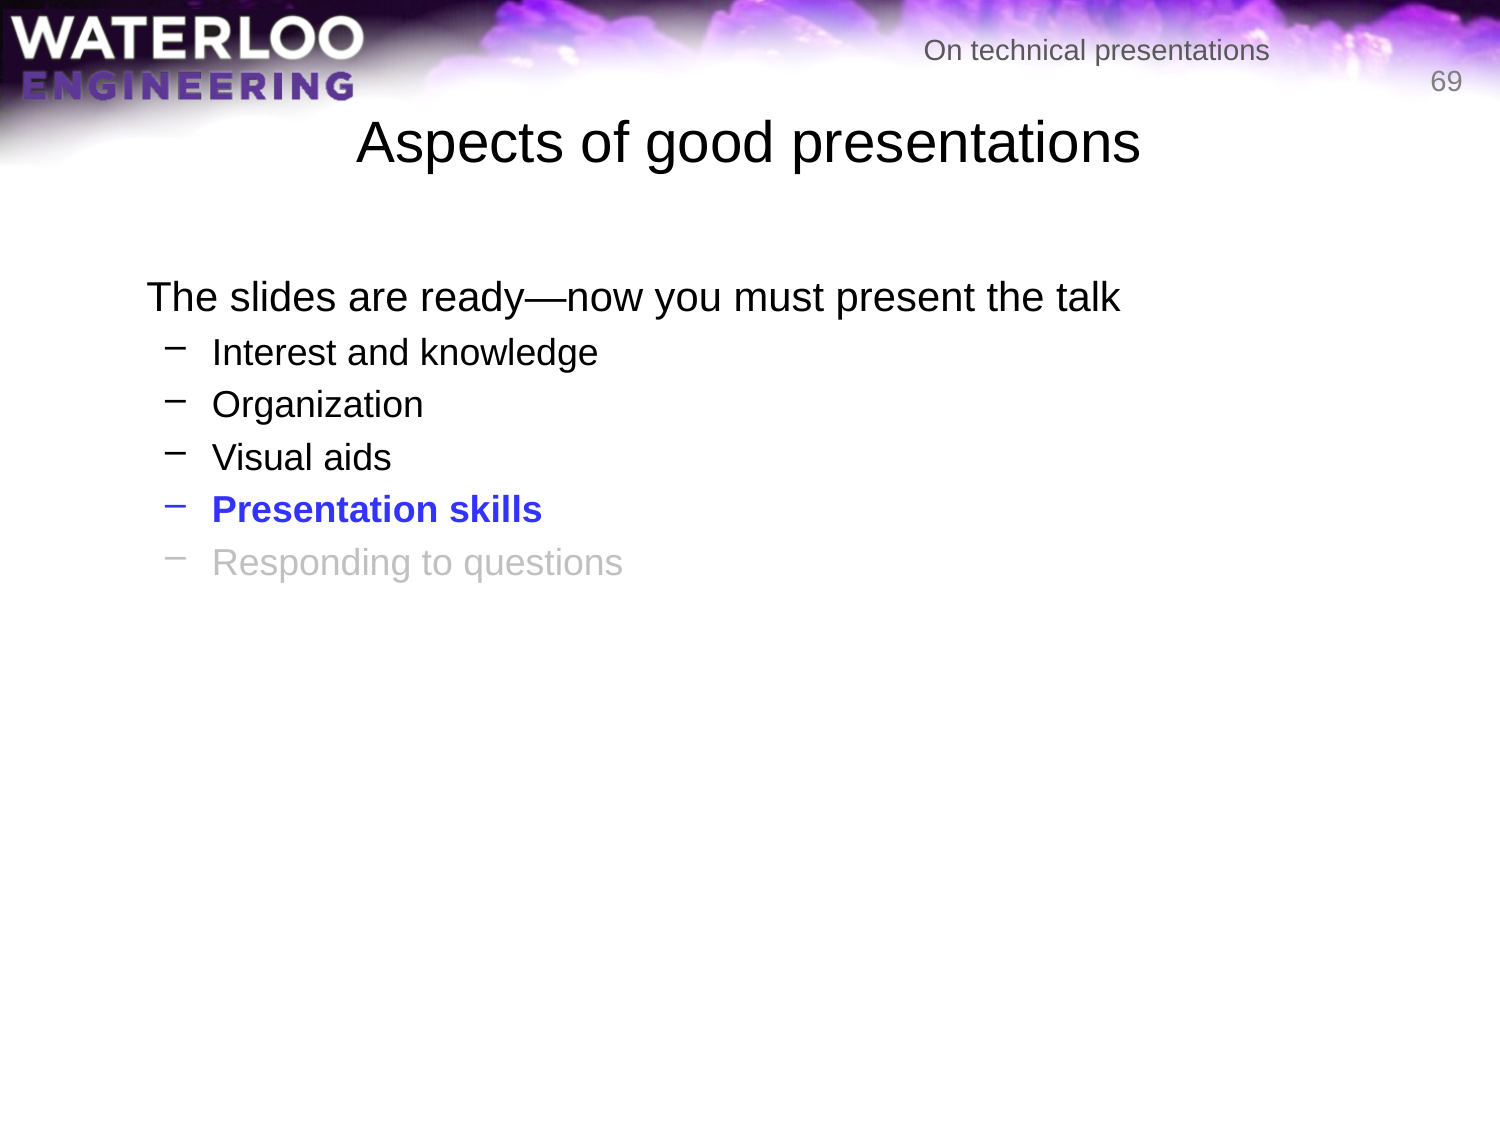

# Aspects of good presentations
69
	The slides are ready—now you must present the talk
Interest and knowledge
Organization
Visual aids
Presentation skills
Responding to questions